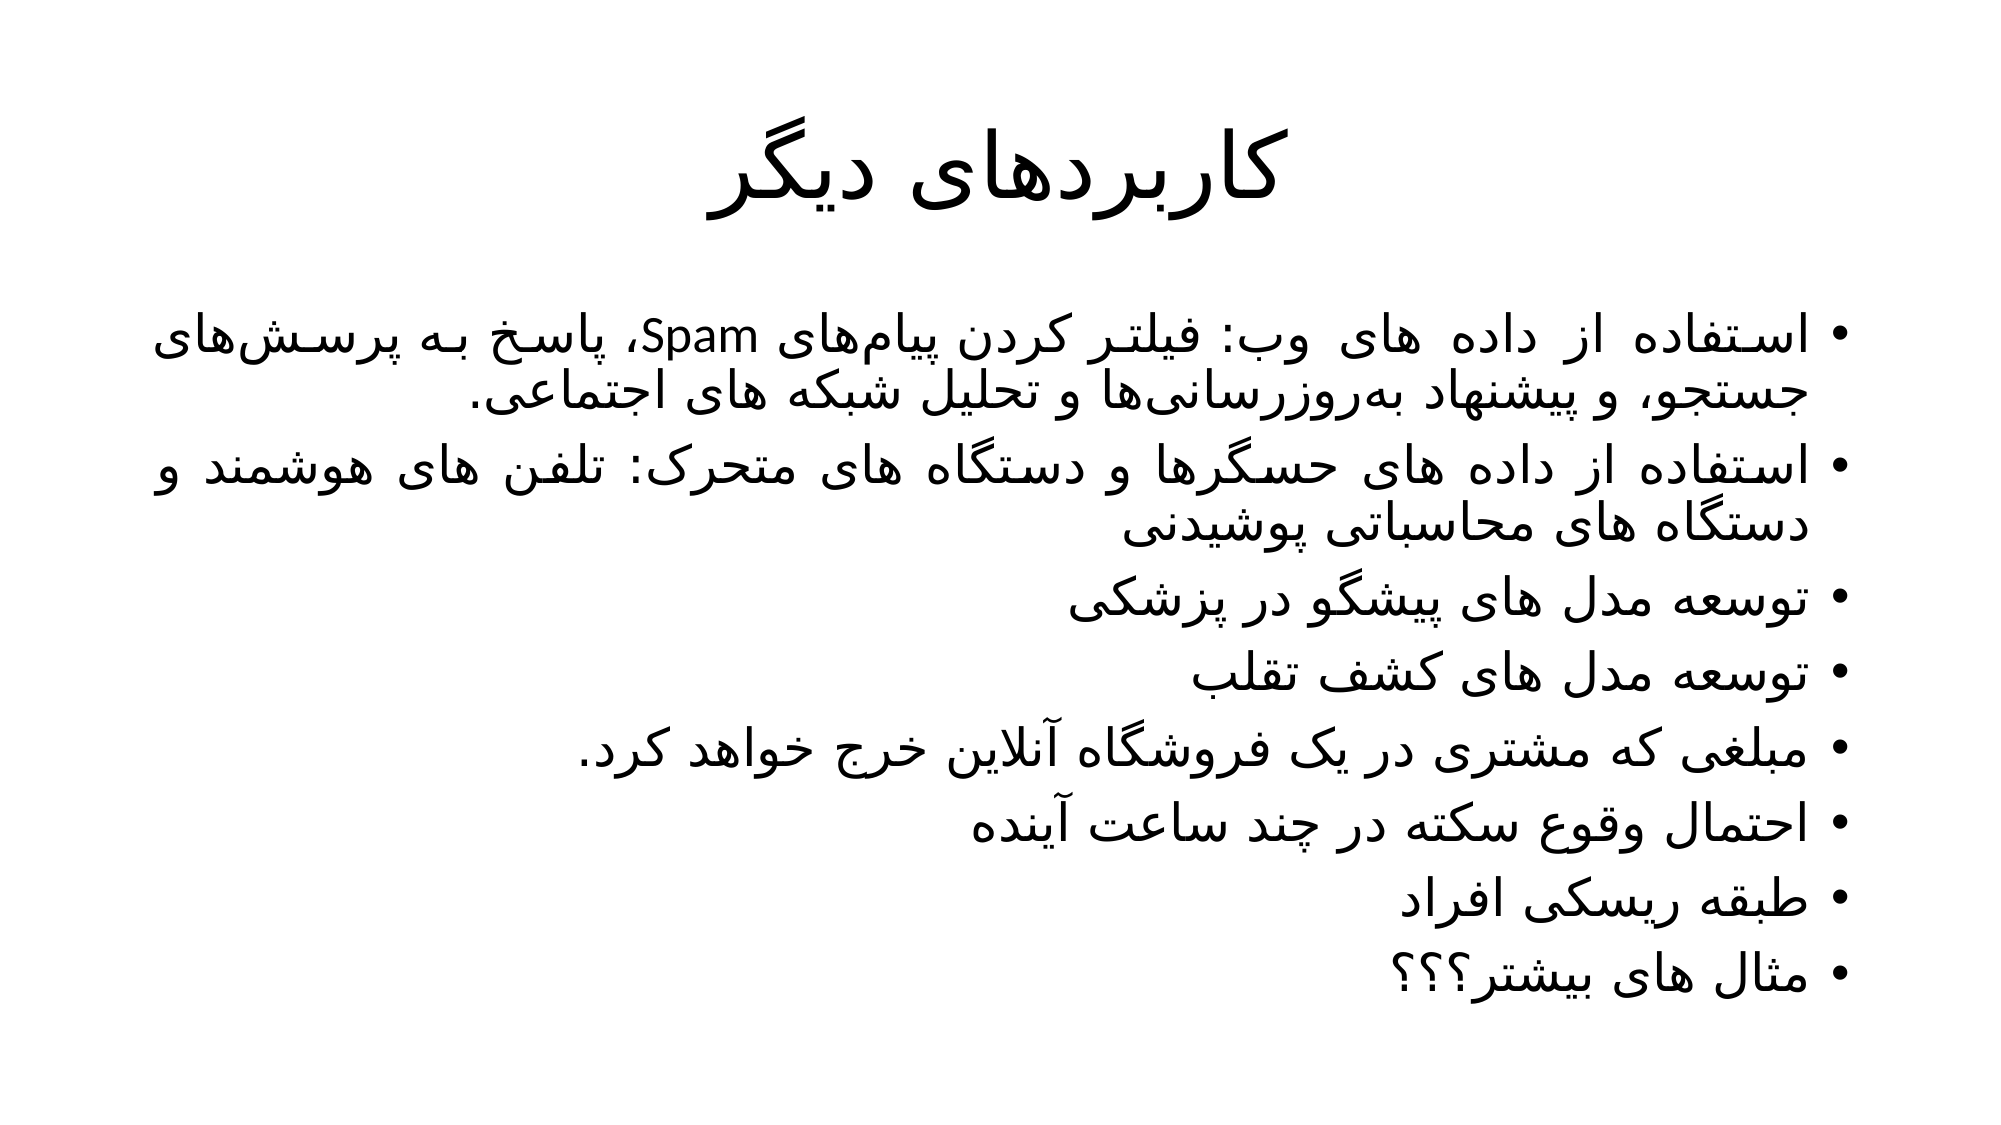

# کاربردهای دیگر
استفاده از داده های وب: فیلتر کردن پیام‌های Spam، پاسخ به پرسش‌های جستجو، و پیشنهاد به‌روزرسانی‌ها و تحلیل شبکه های اجتماعی.
استفاده از داده های حسگرها و دستگاه های متحرک: تلفن های هوشمند و دستگاه های محاسباتی پوشیدنی
توسعه مدل های پیشگو در پزشکی
توسعه مدل های کشف تقلب
مبلغی که مشتری در یک فروشگاه آنلاین خرج خواهد کرد.
احتمال وقوع سکته در چند ساعت آینده
طبقه ریسکی افراد
مثال های بیشتر؟؟؟